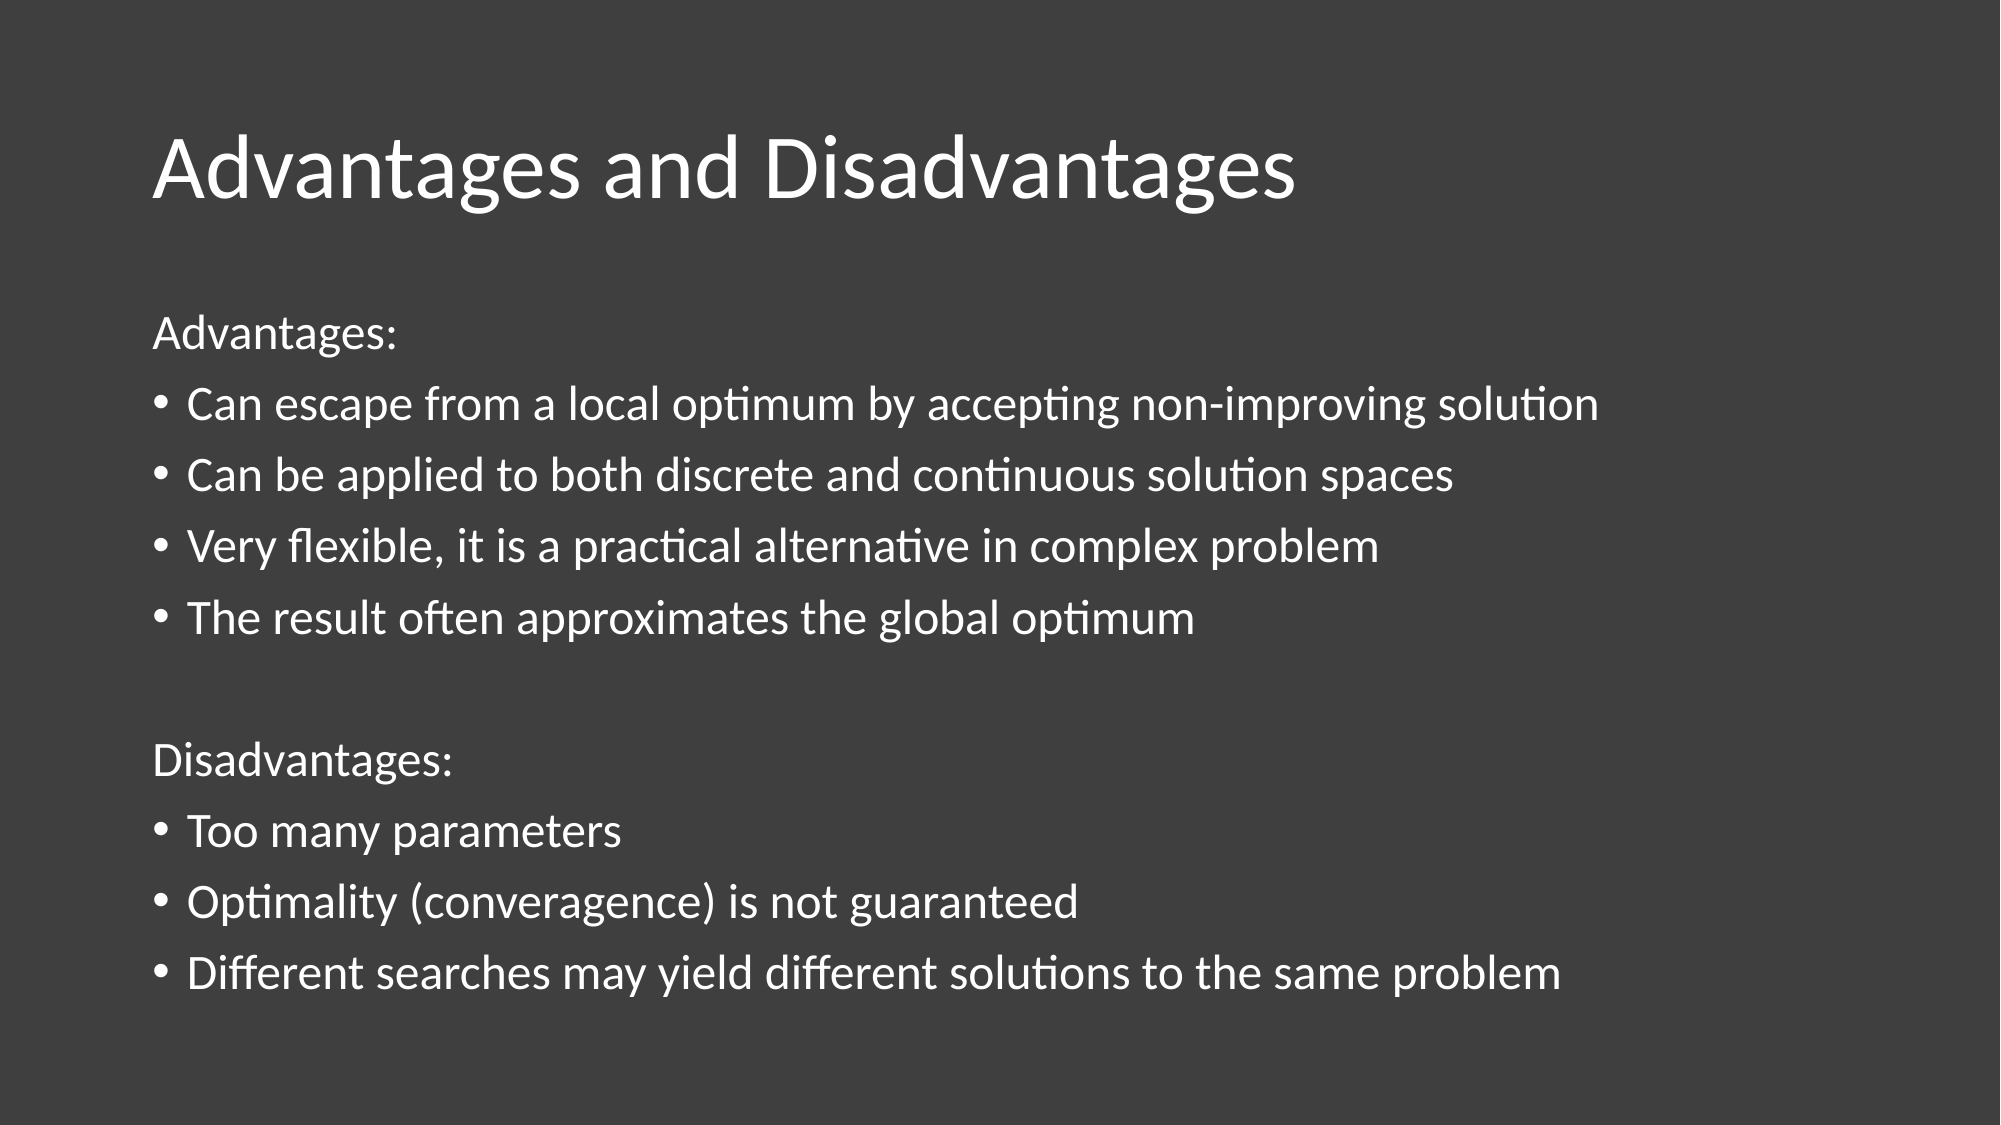

# Advantages and Disadvantages
Advantages:
Can escape from a local optimum by accepting non-improving solution
Can be applied to both discrete and continuous solution spaces
Very flexible, it is a practical alternative in complex problem
The result often approximates the global optimum

Disadvantages:
Too many parameters
Optimality (converagence) is not guaranteed
Different searches may yield different solutions to the same problem